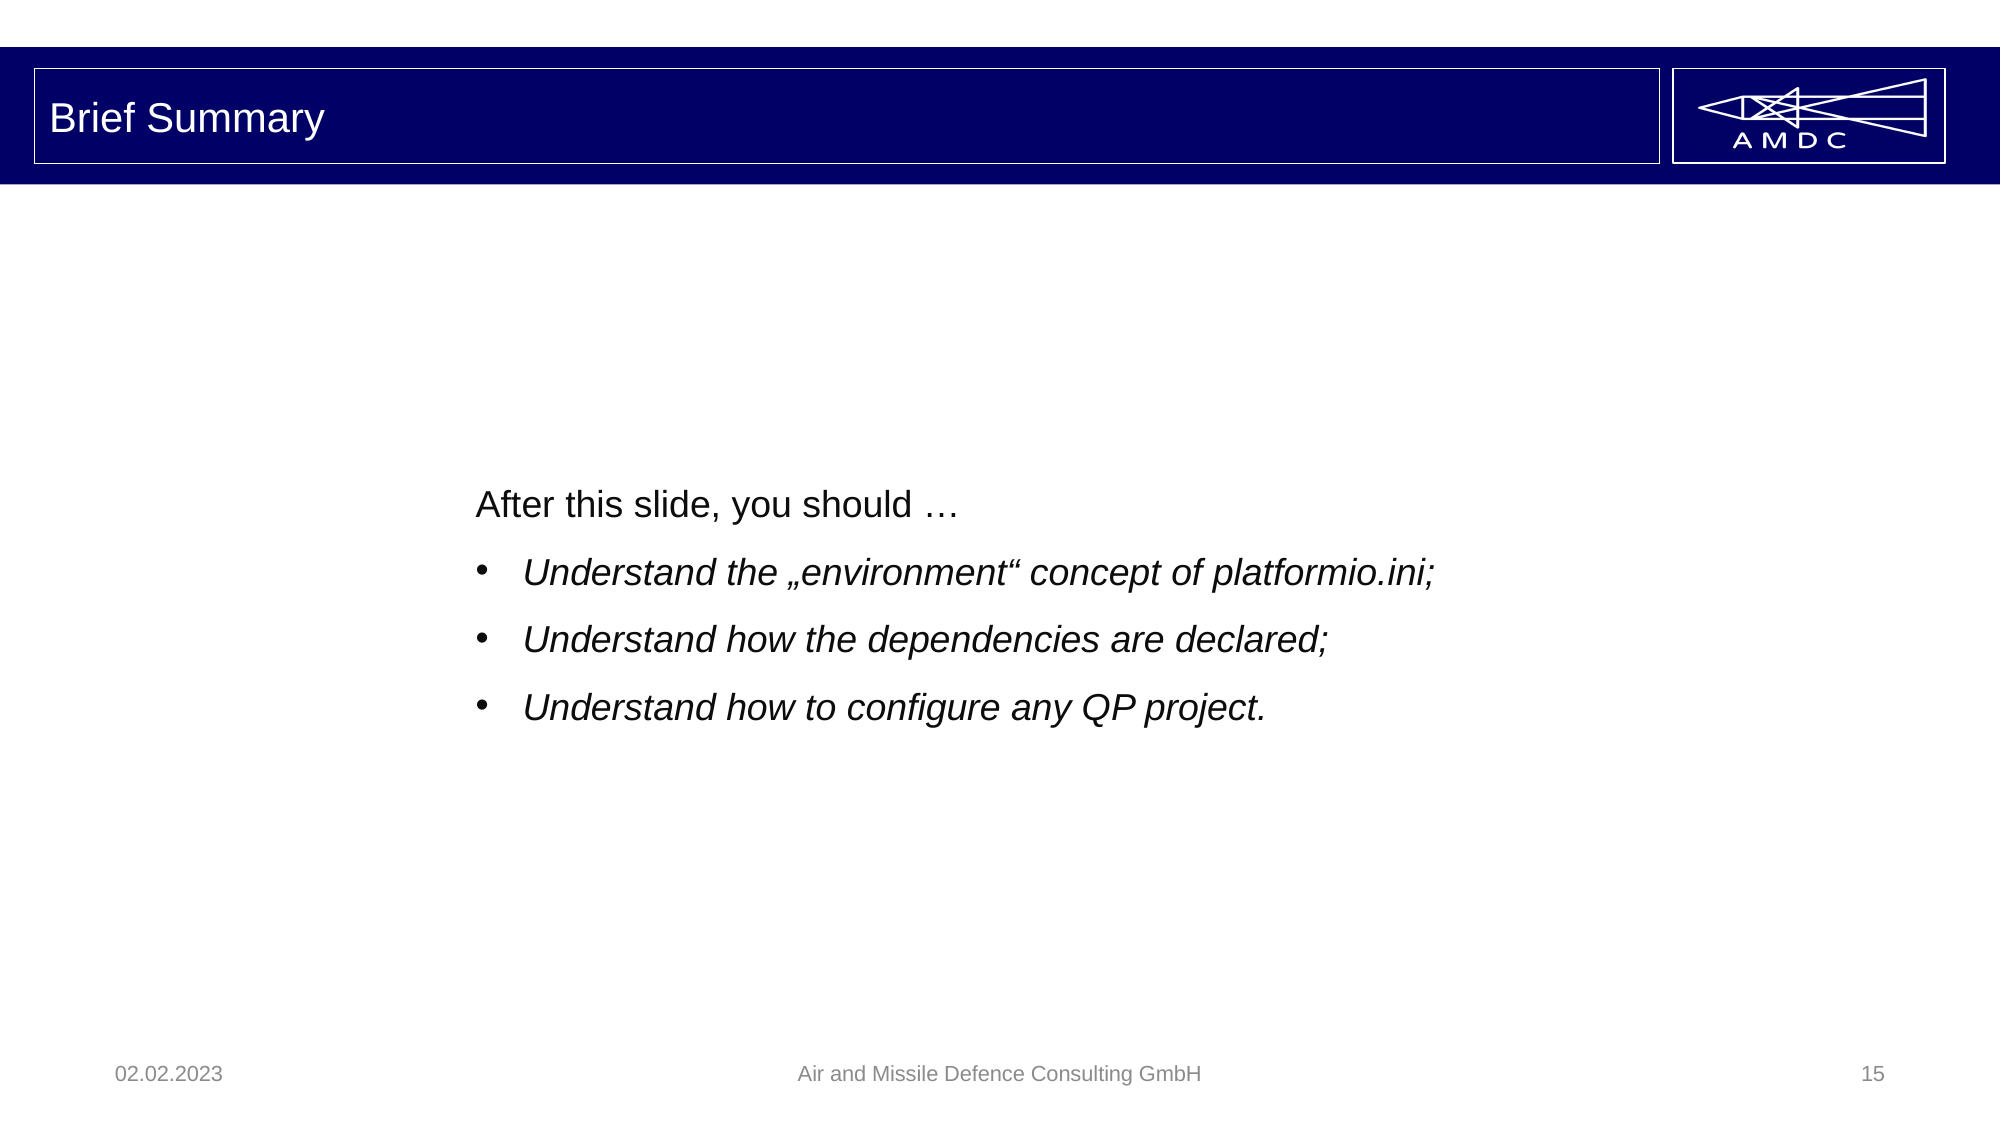

# Brief Summary
After this slide, you should …
Understand the „environment“ concept of platformio.ini;
Understand how the dependencies are declared;
Understand how to configure any QP project.
02.02.2023
Air and Missile Defence Consulting GmbH
15